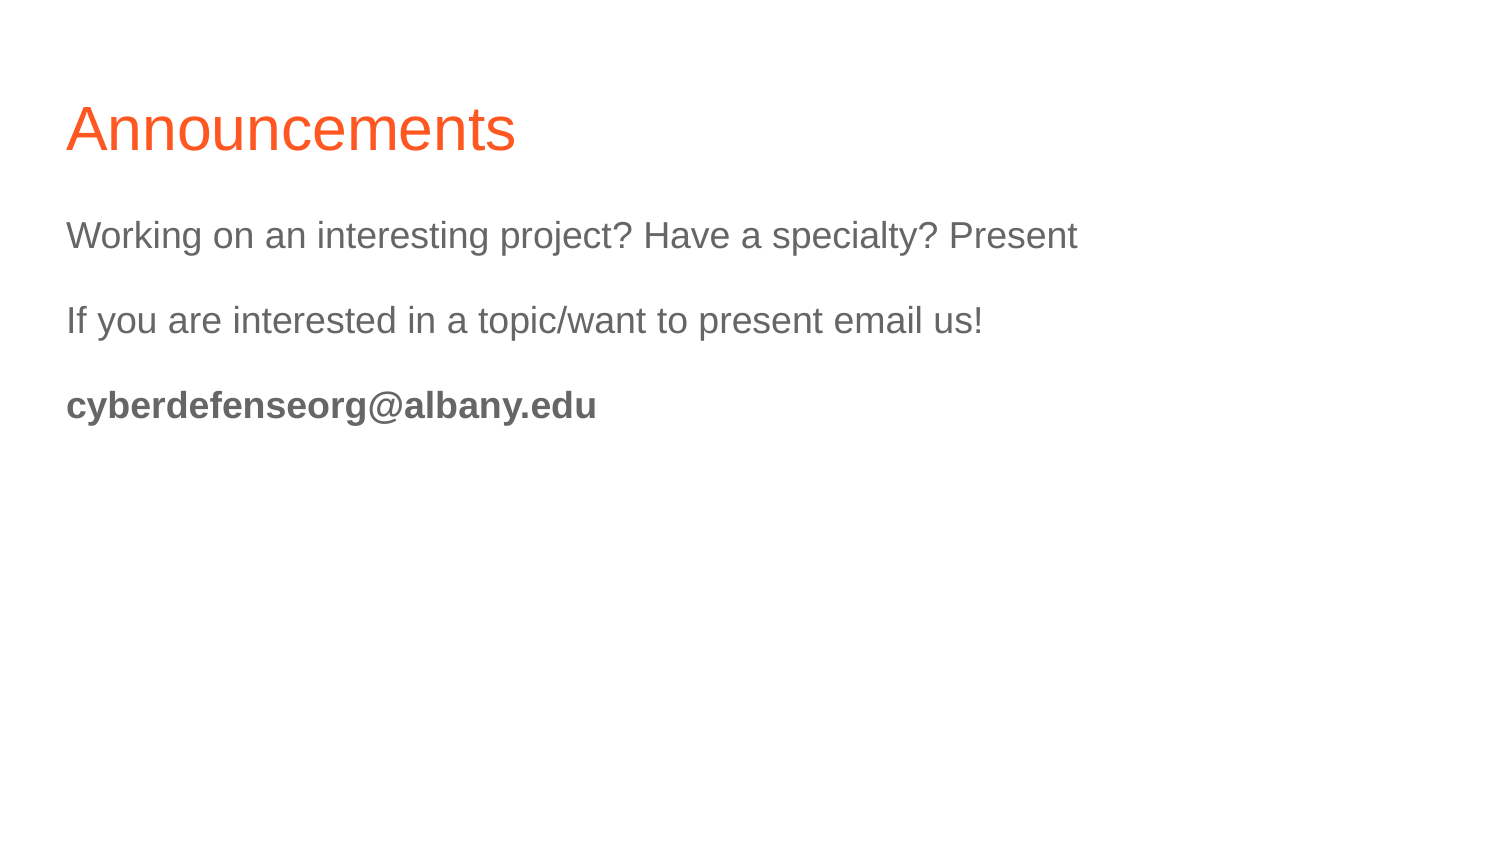

# Announcements
Working on an interesting project? Have a specialty? Present
If you are interested in a topic/want to present email us!
cyberdefenseorg@albany.edu